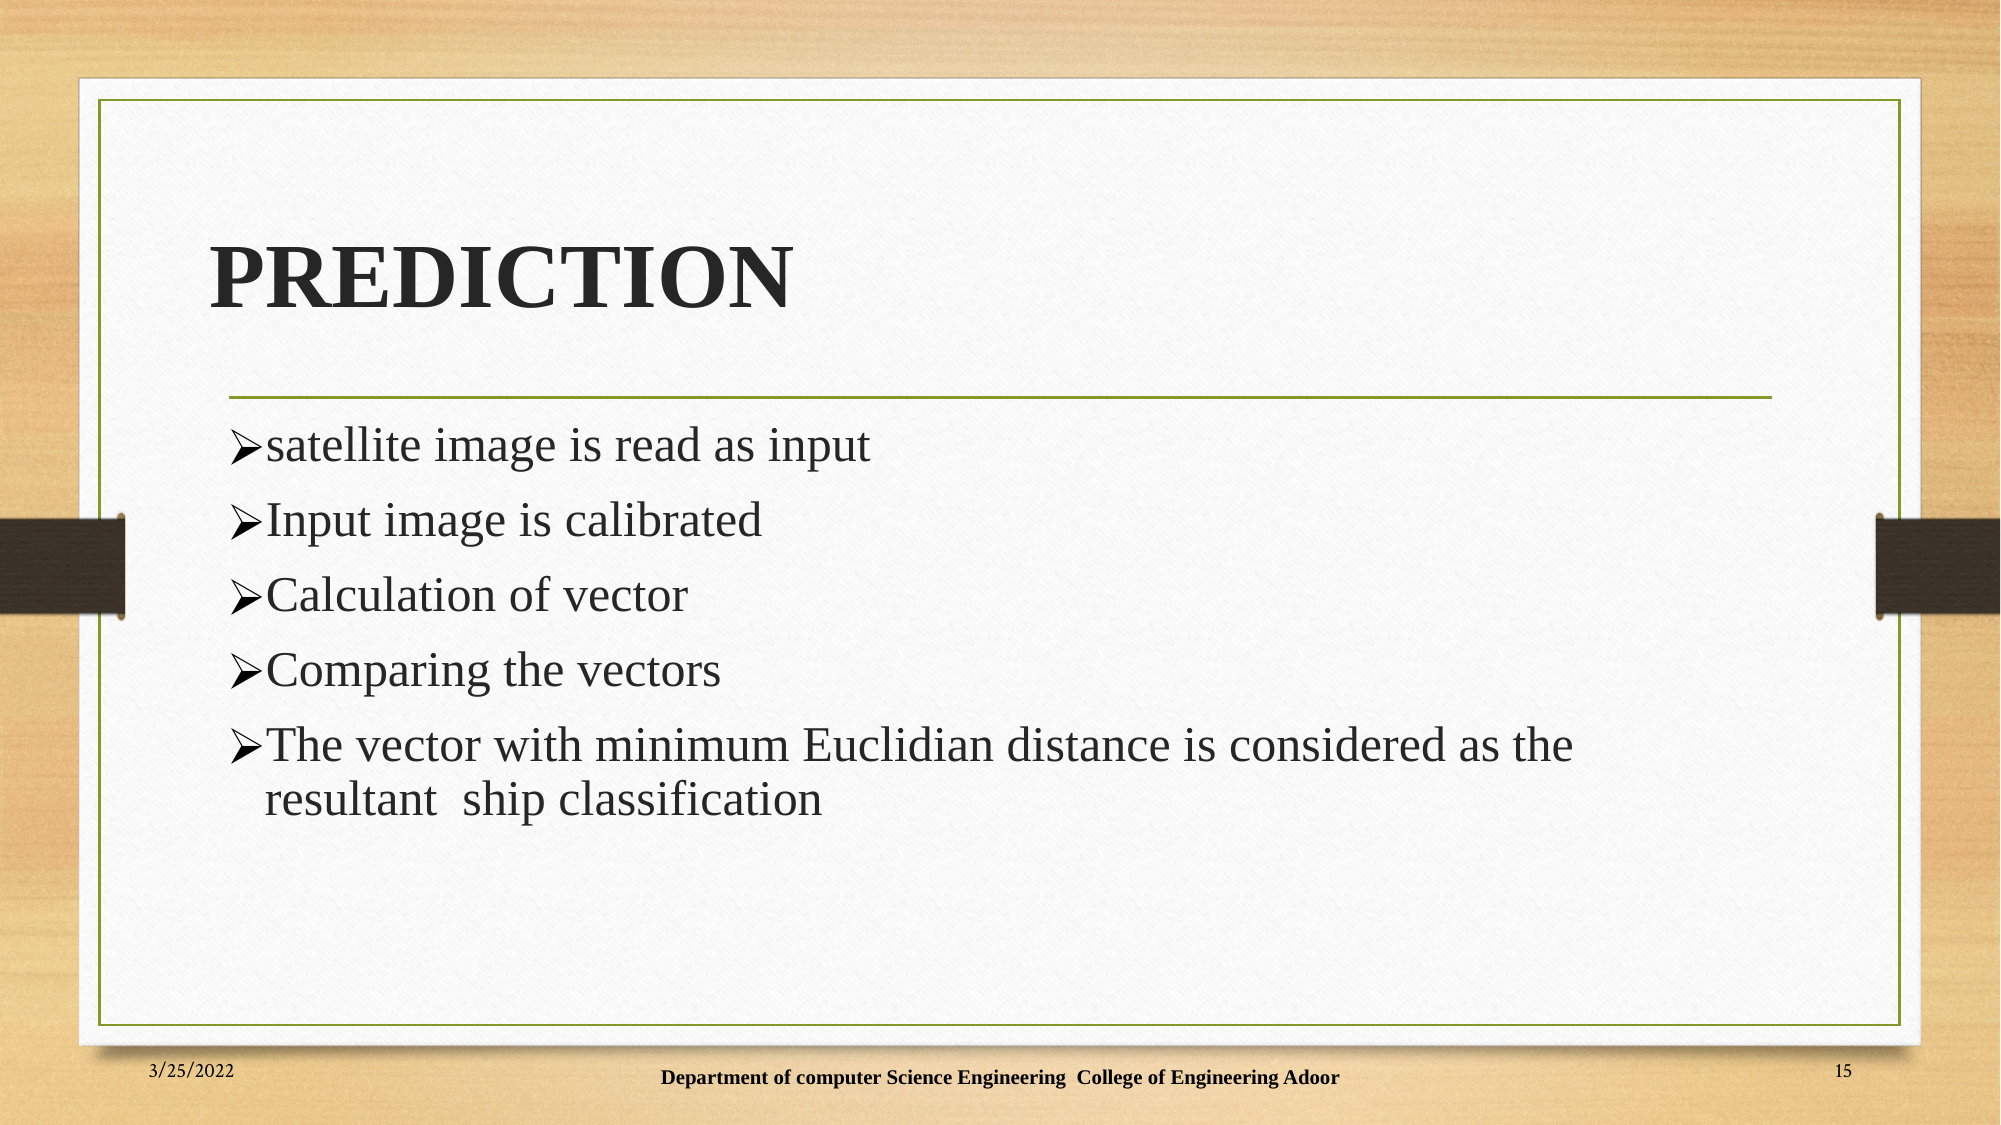

# PREDICTION
satellite image is read as input
Input image is calibrated
Calculation of vector
Comparing the vectors
The vector with minimum Euclidian distance is considered as the resultant  ship classification
3/25/2022
Department of computer Science Engineering  College of Engineering Adoor
15